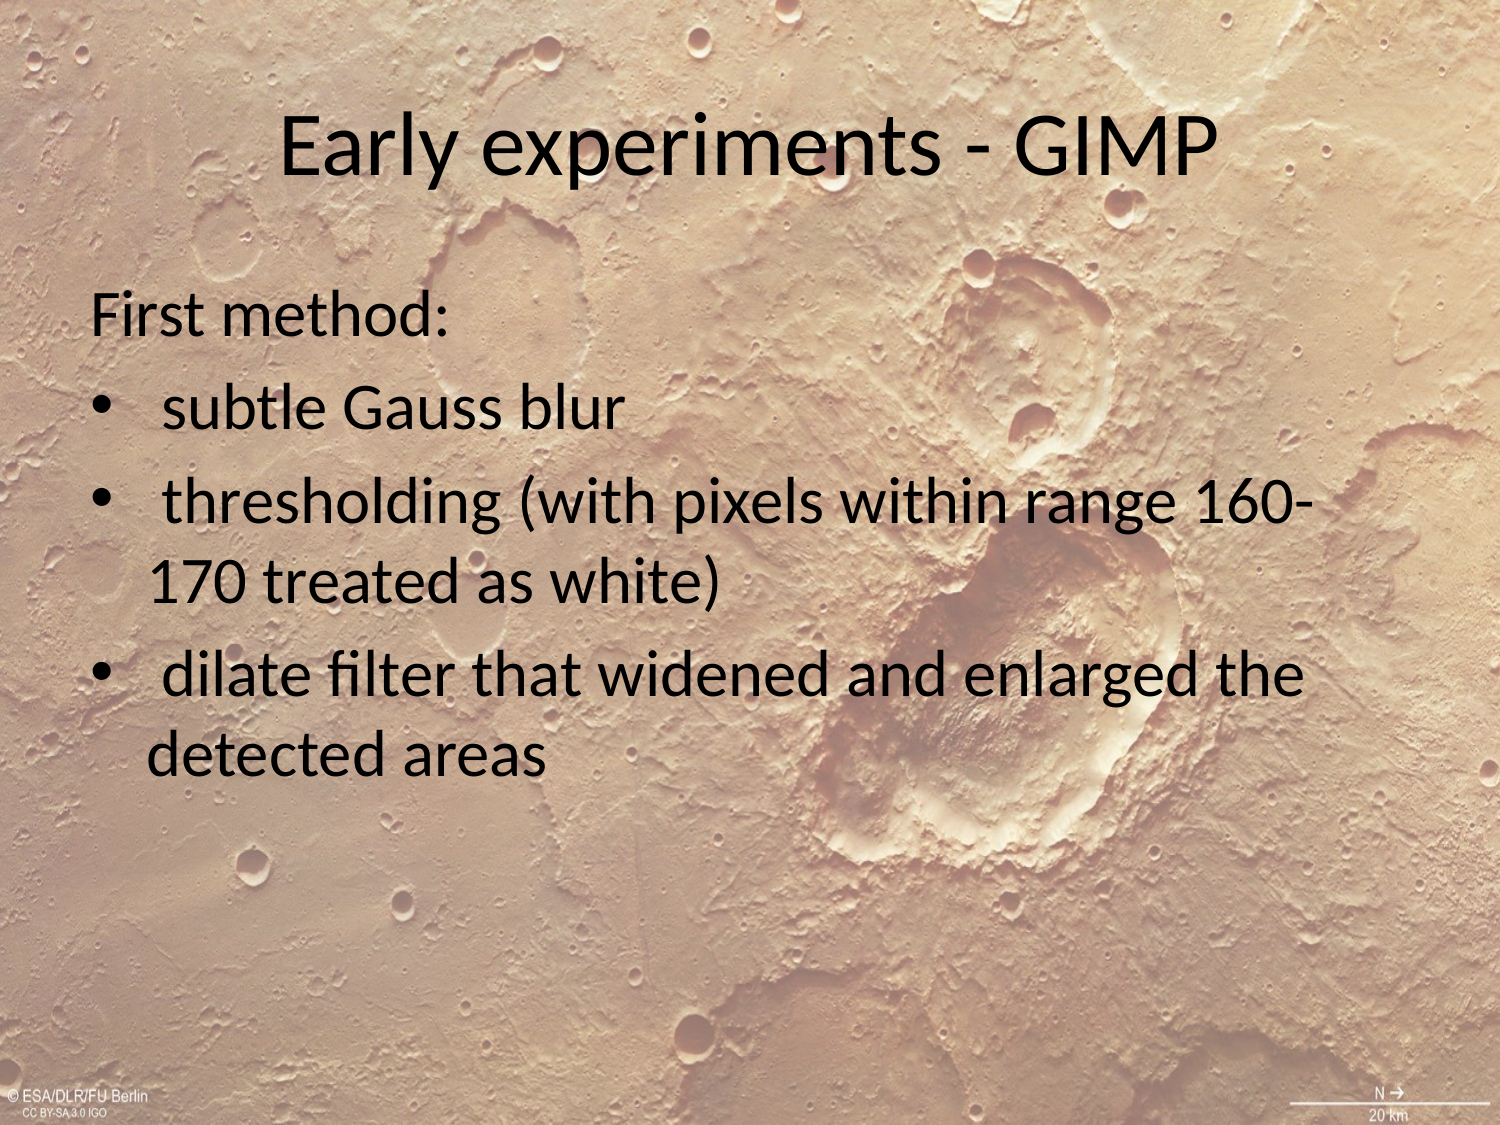

# Early experiments - GIMP
First method:
 subtle Gauss blur
 thresholding (with pixels within range 160-170 treated as white)
 dilate filter that widened and enlarged the detected areas